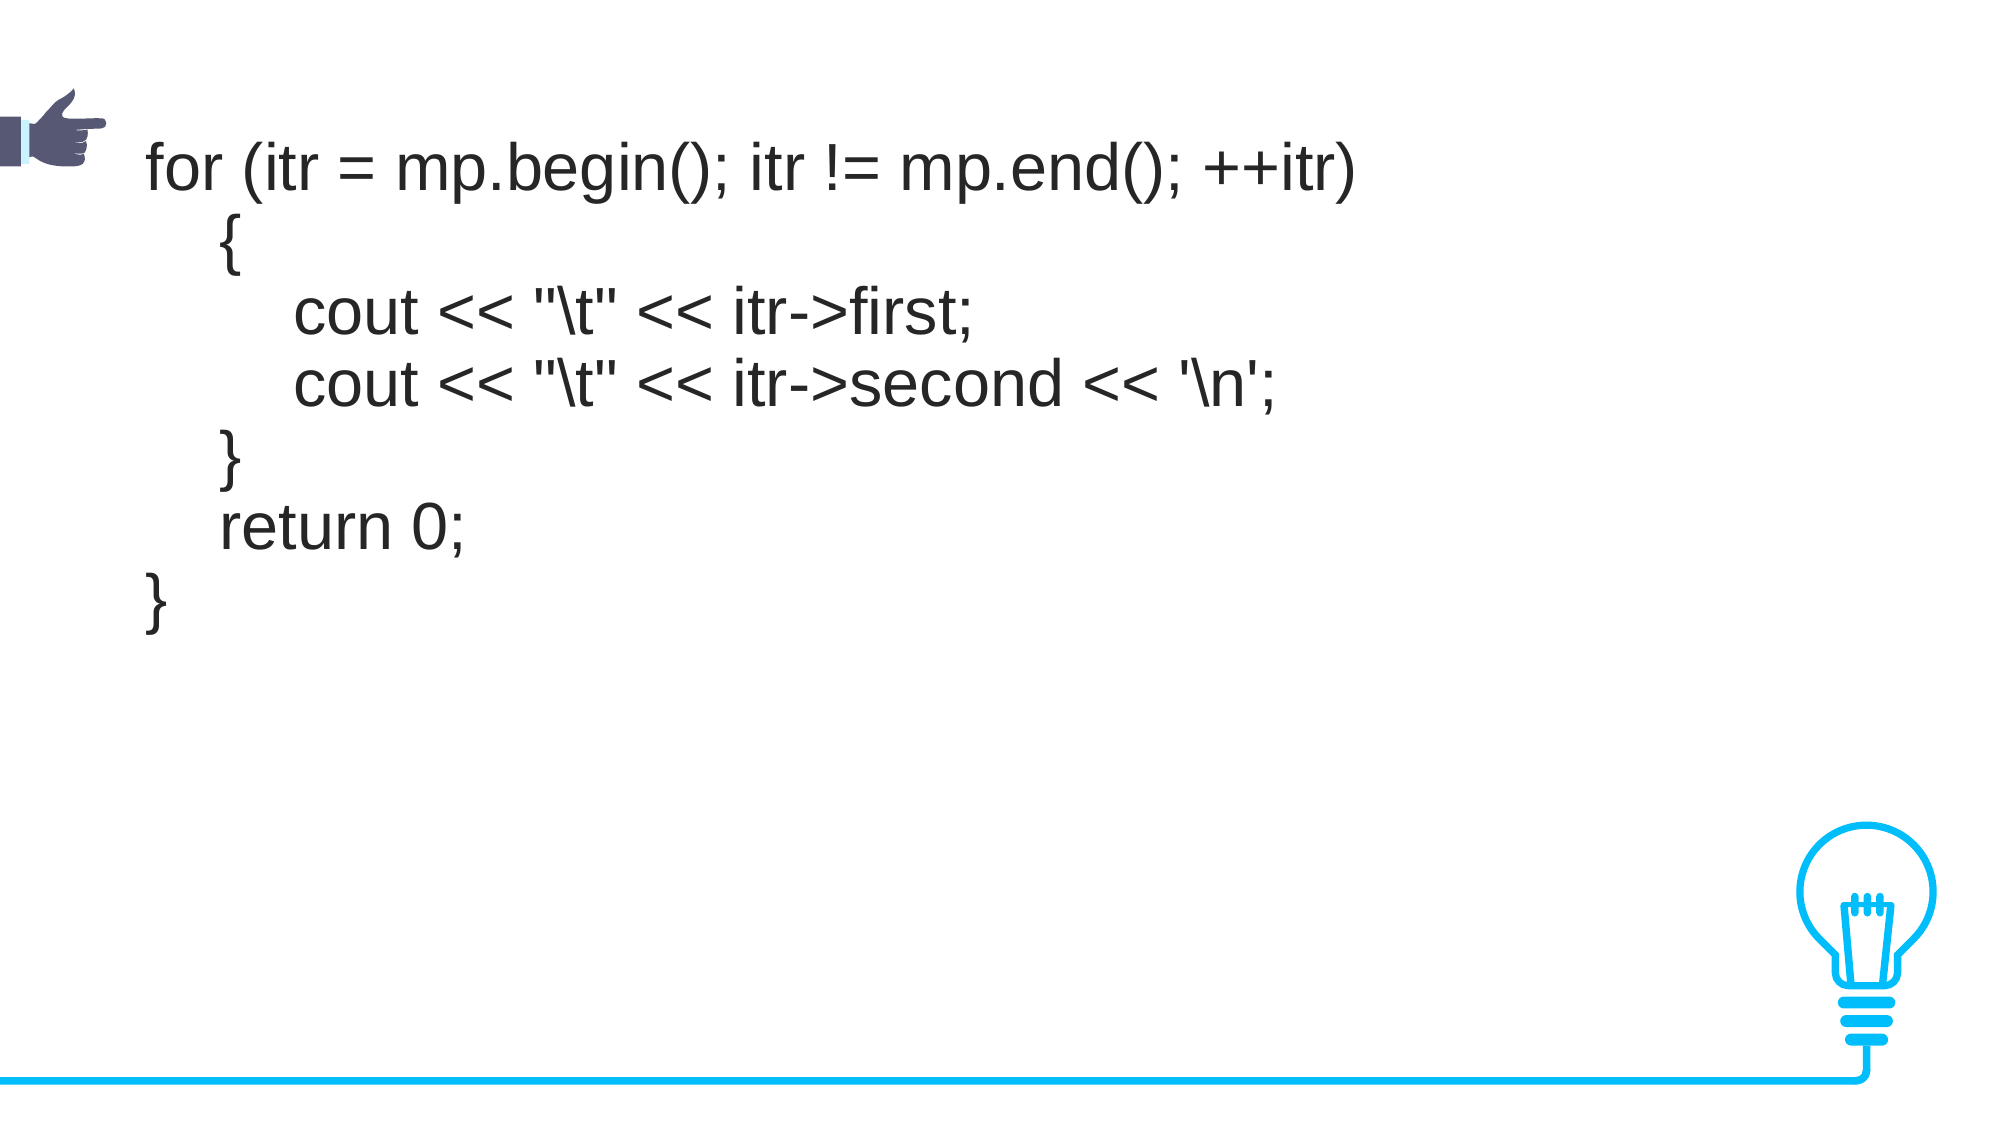

for (itr = mp.begin(); itr != mp.end(); ++itr)
    {
        cout << "\t" << itr->first;
        cout << "\t" << itr->second << '\n';
    }
    return 0;
}